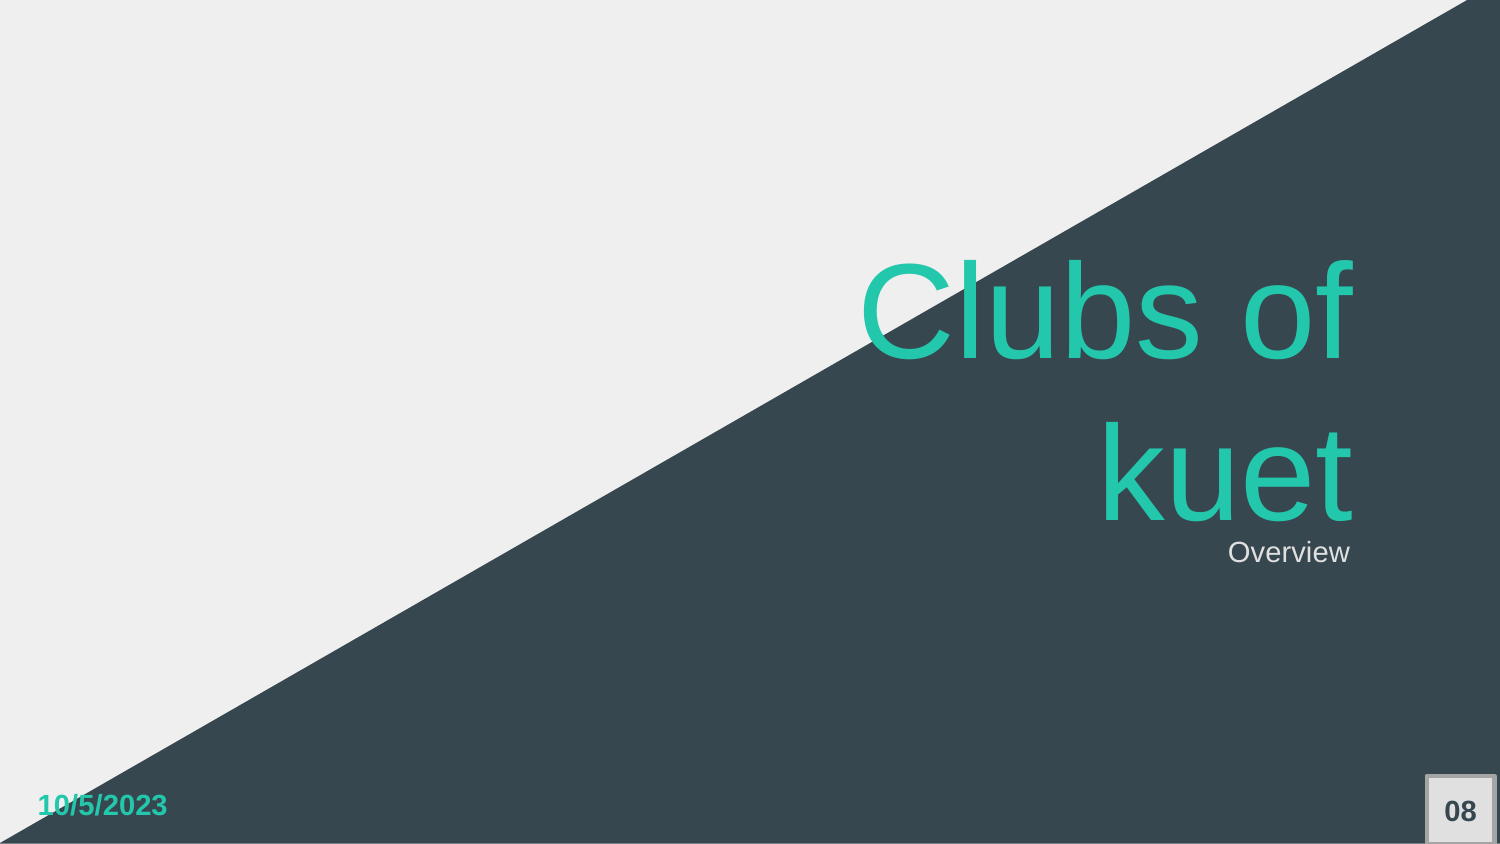

# Clubs of kuet
Overview
08
10/5/2023